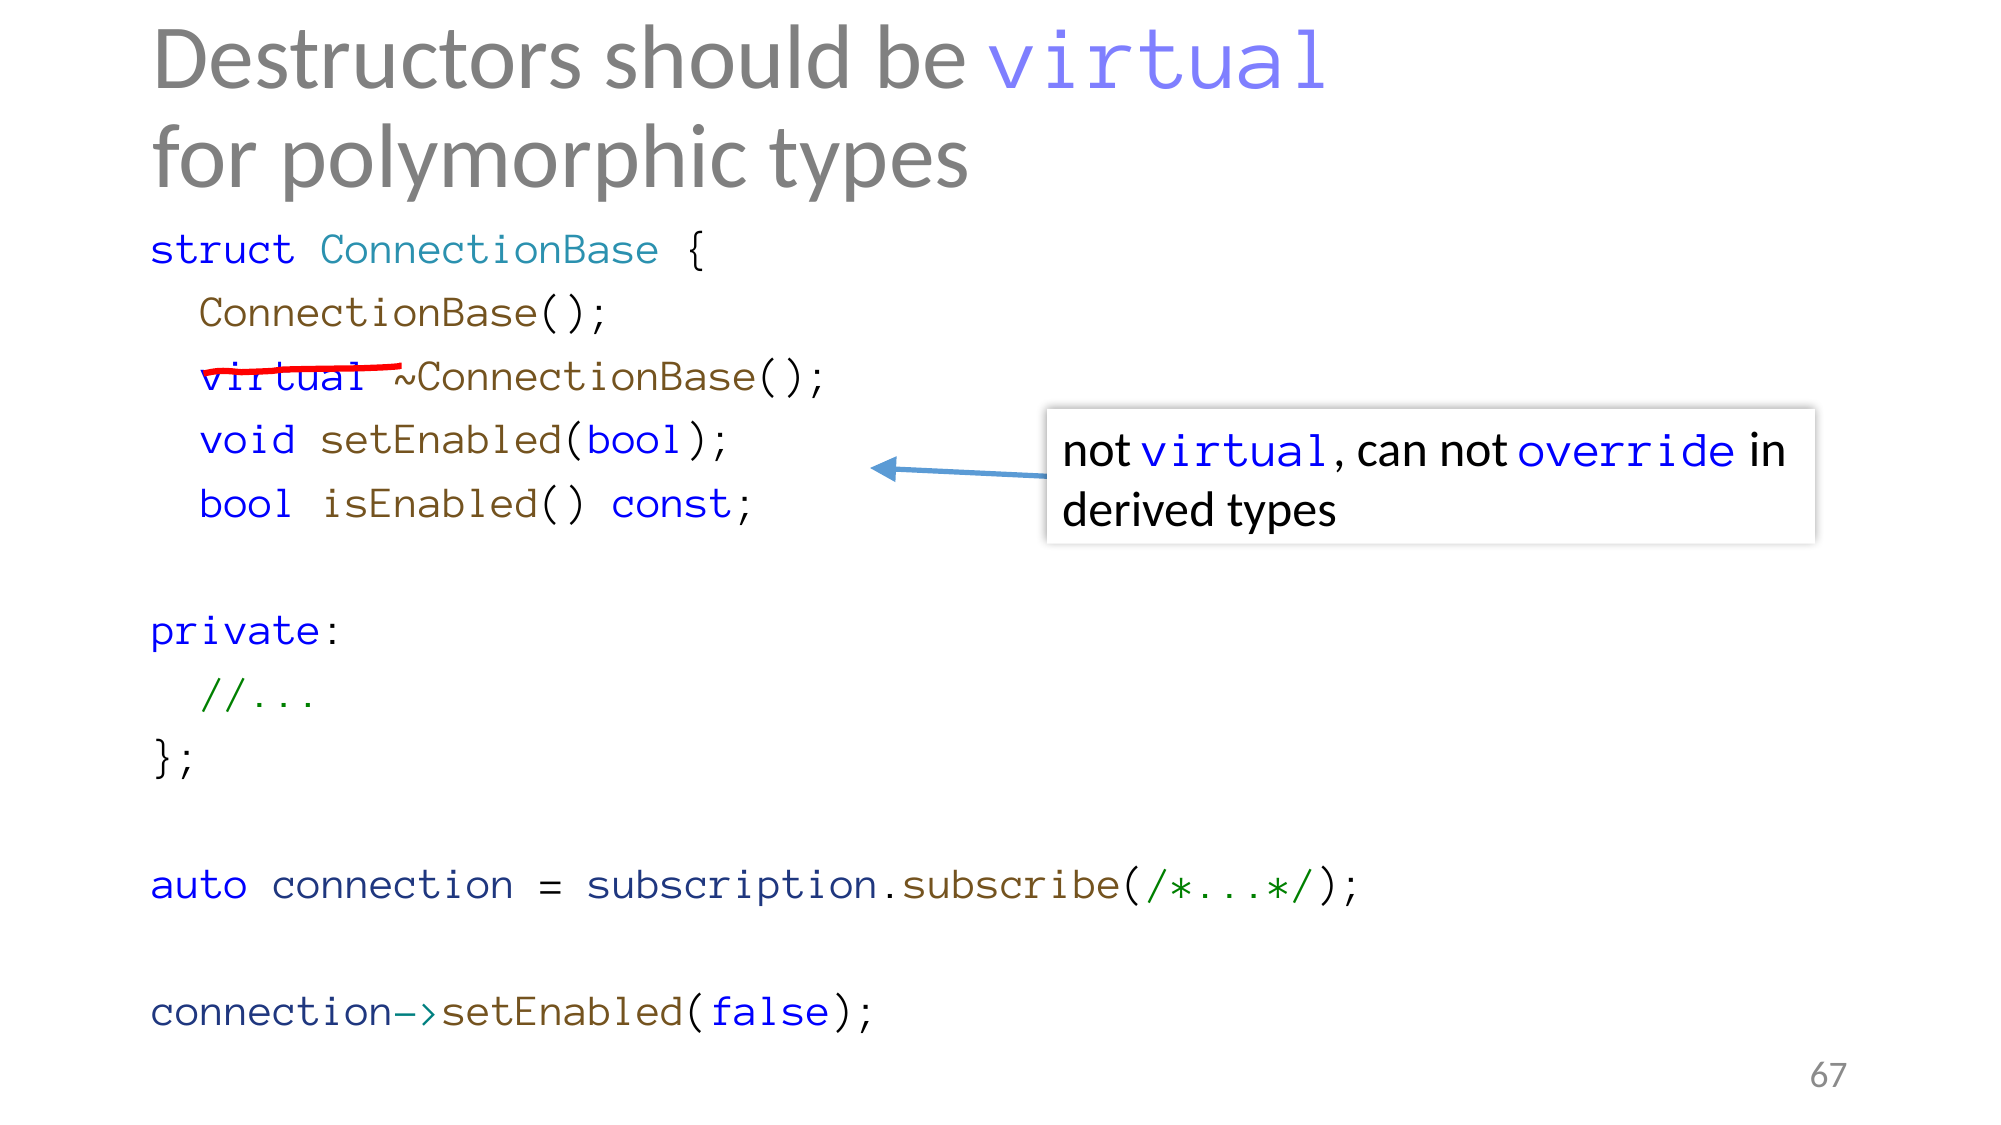

# Destructors should be virtual for polymorphic types
struct ConnectionBase {
  ConnectionBase();
  virtual ~ConnectionBase();
  void setEnabled(bool);
  bool isEnabled() const;

private:
  //...
};

auto connection = subscription.subscribe(/*...*/);

connection->setEnabled(false);

not virtual, can not override in derived types
67